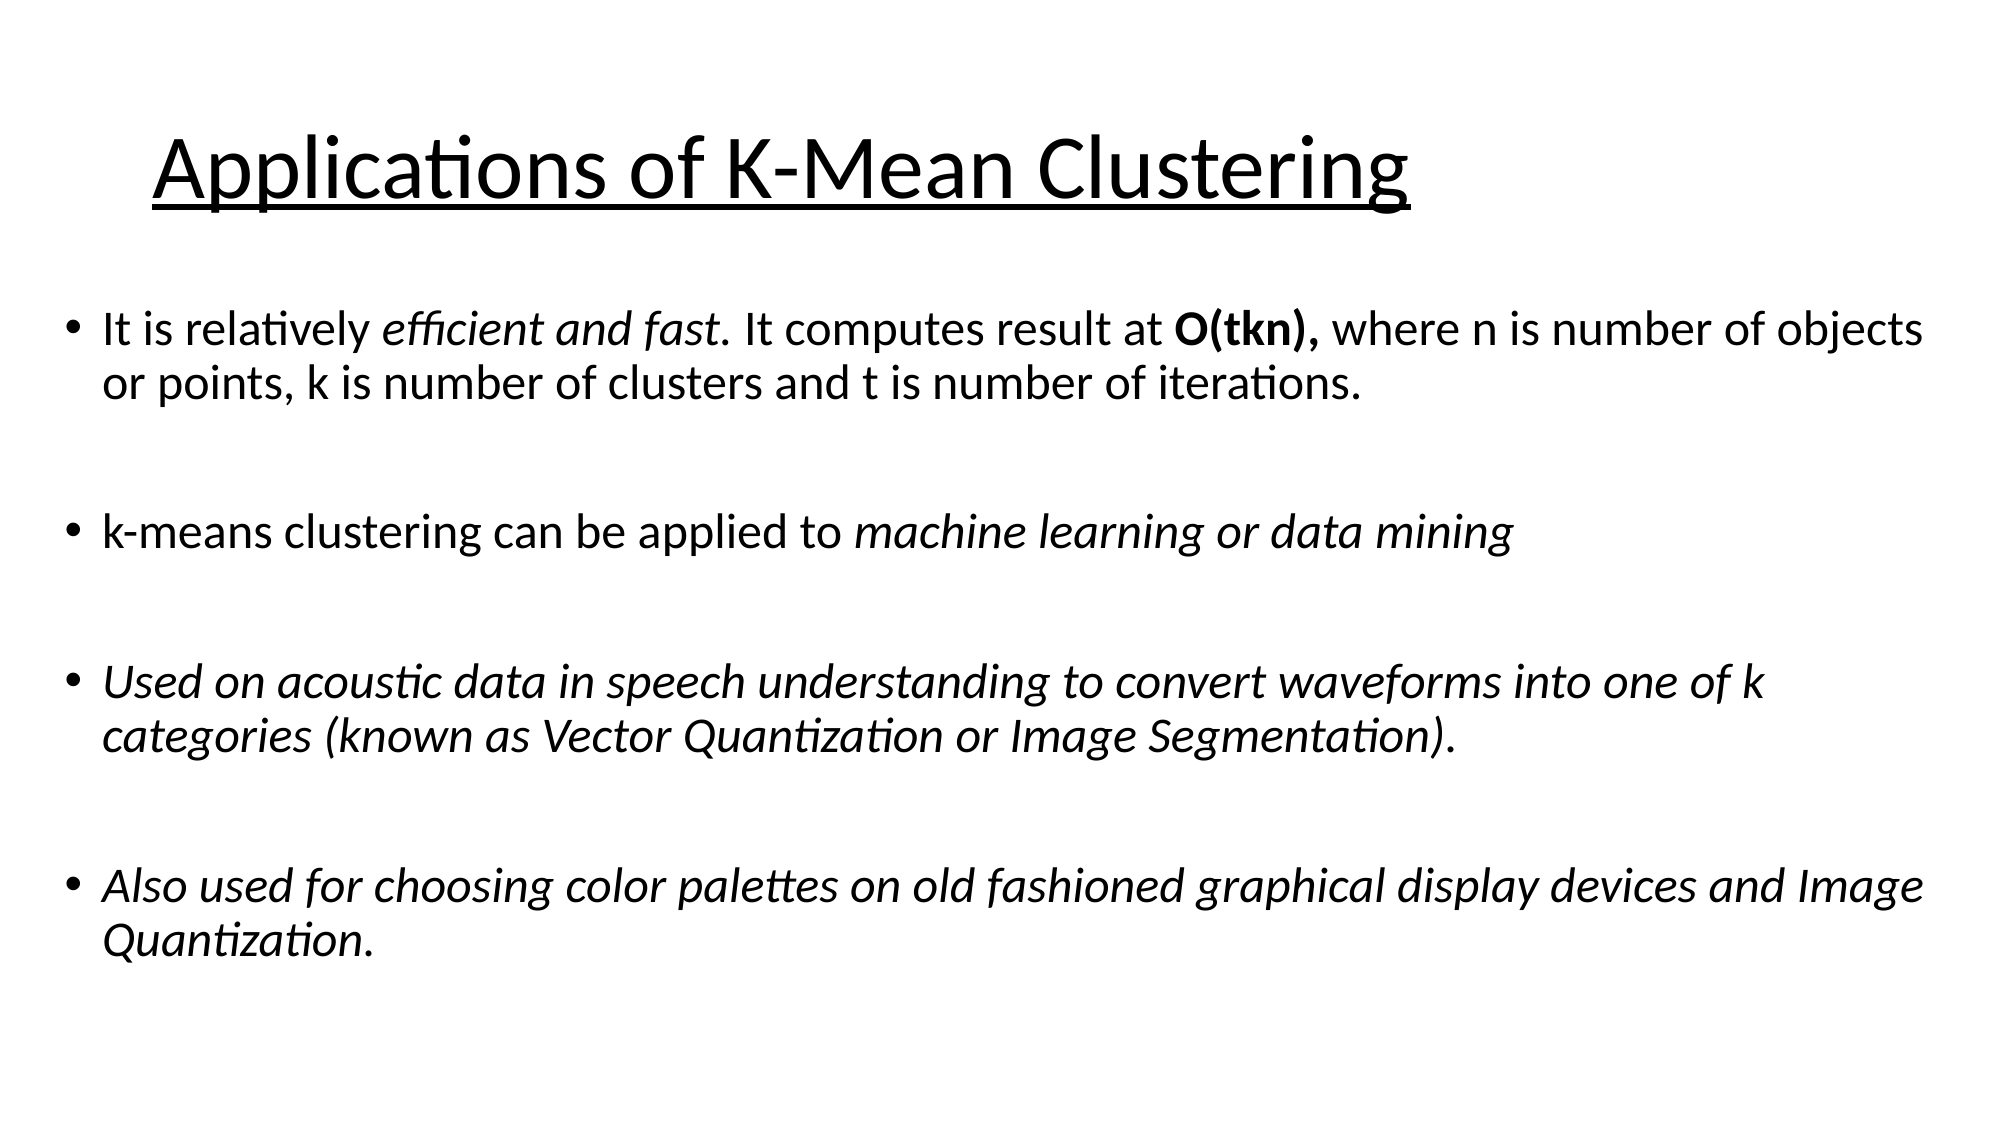

# Applications of K-Mean Clustering
It is relatively efficient and fast. It computes result at O(tkn), where n is number of objects or points, k is number of clusters and t is number of iterations.

k-means clustering can be applied to machine learning or data mining

Used on acoustic data in speech understanding to convert waveforms into one of k categories (known as Vector Quantization or Image Segmentation).

Also used for choosing color palettes on old fashioned graphical display devices and Image Quantization.